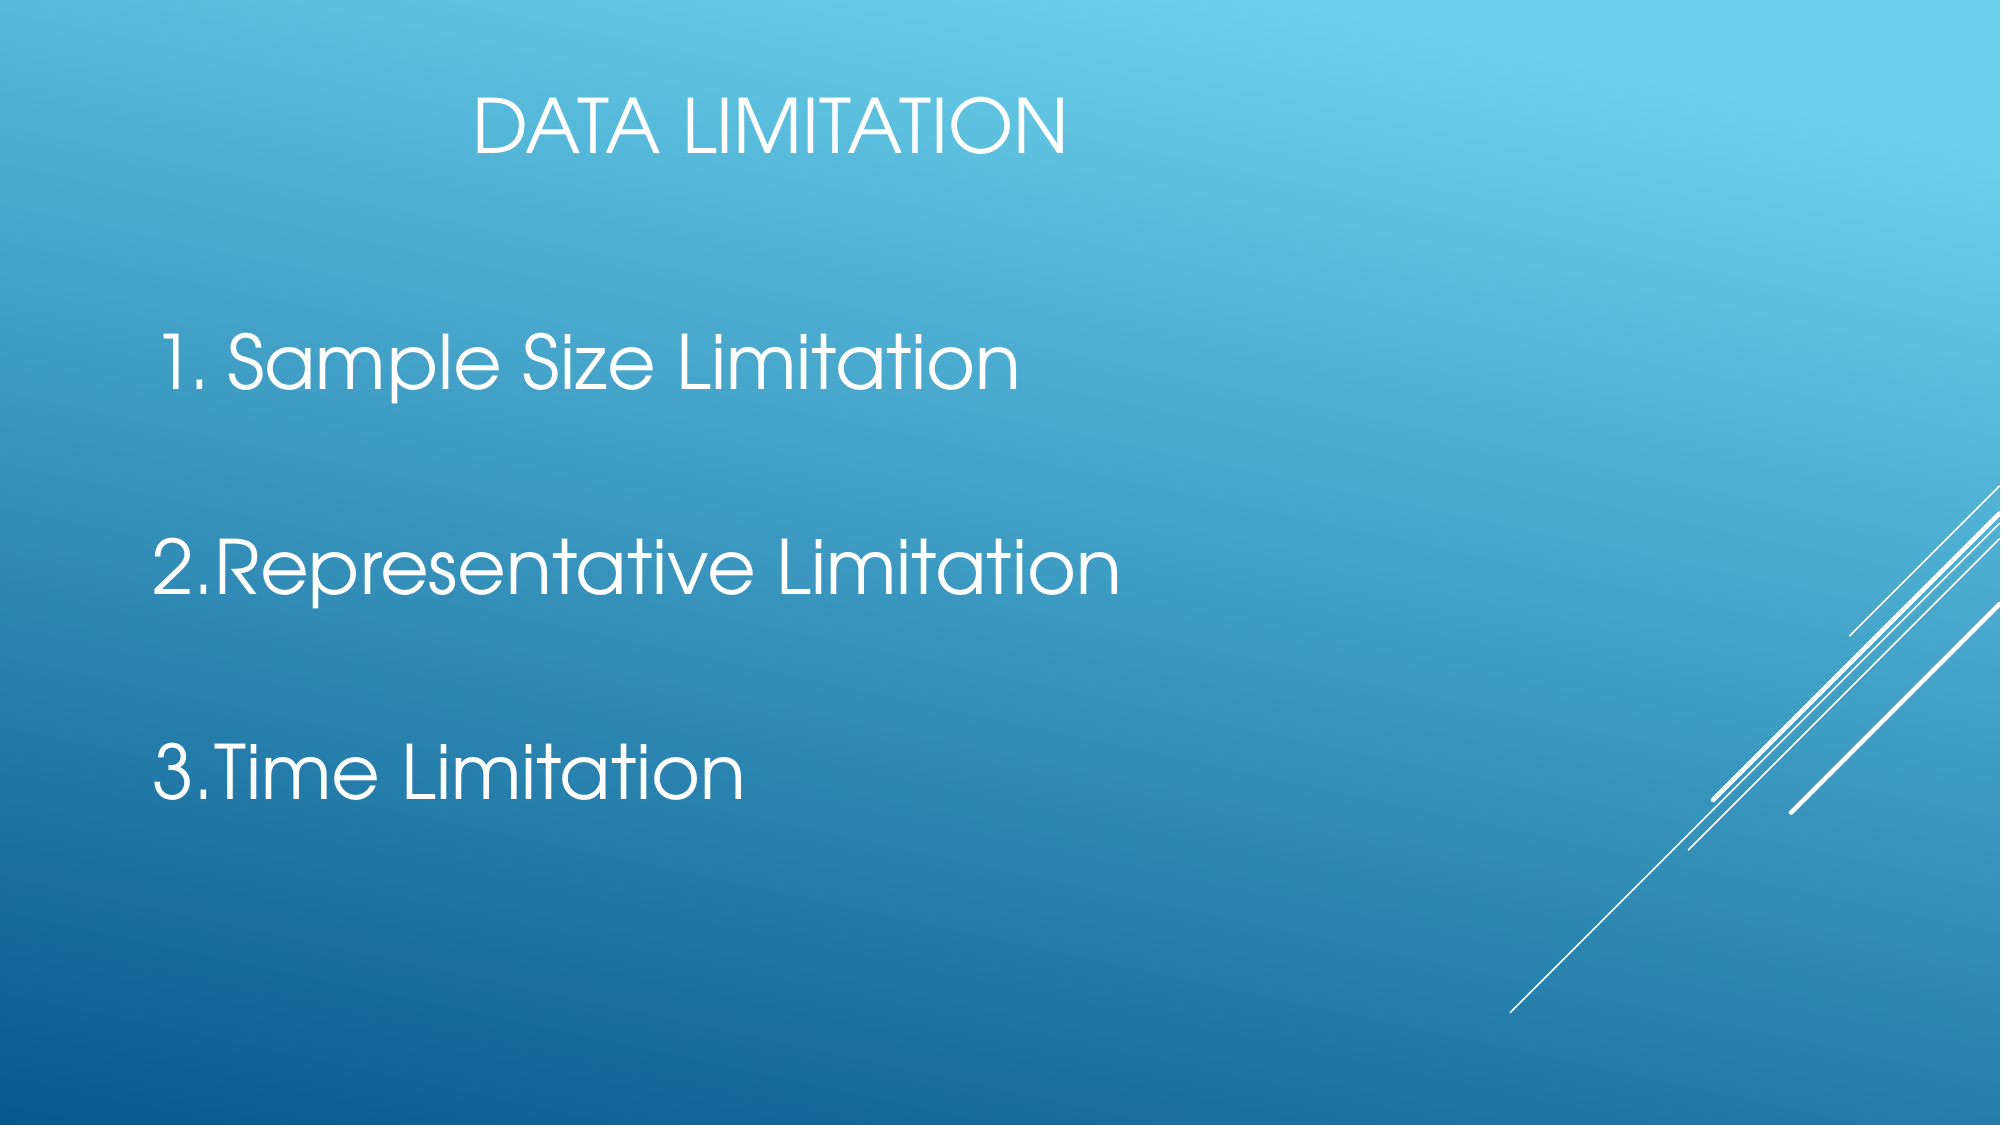

# Data Limitation
Sample Size Limitation

2.Representative Limitation

3.Time Limitation